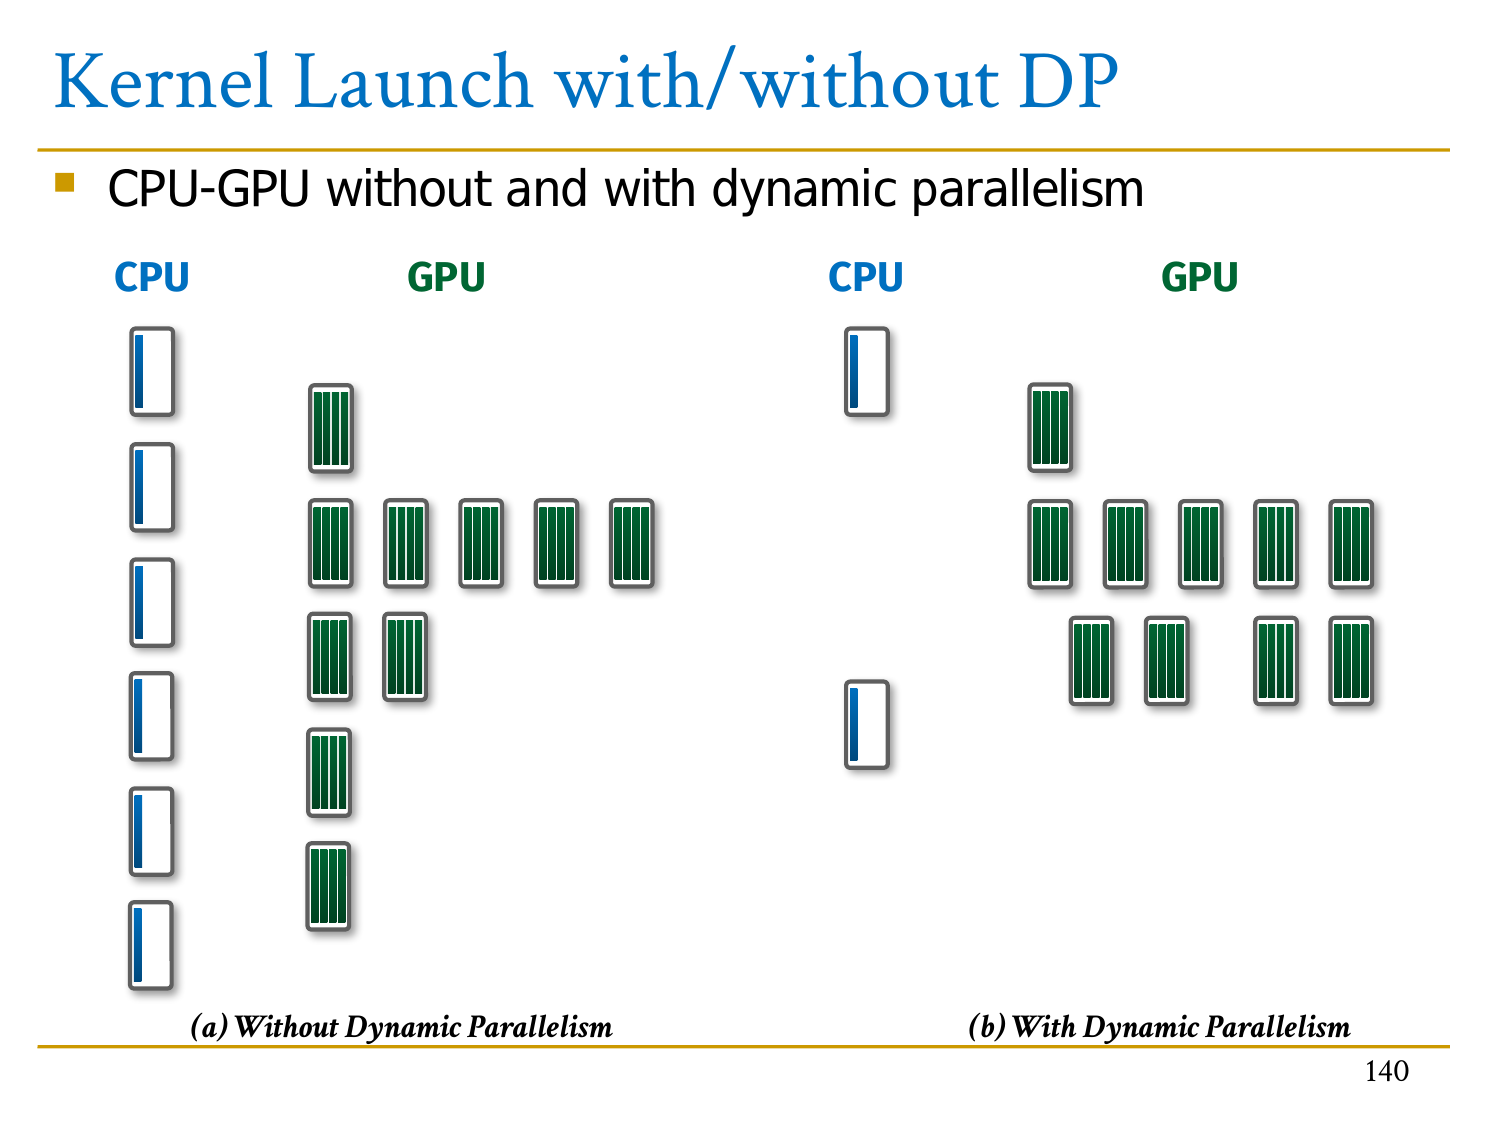

# Kernel Launch with/without DP
CPU-GPU without and with dynamic parallelism

CPU
GPU
CPU
GPU

(a) Without Dynamic Parallelism
(b) With Dynamic Parallelism
140